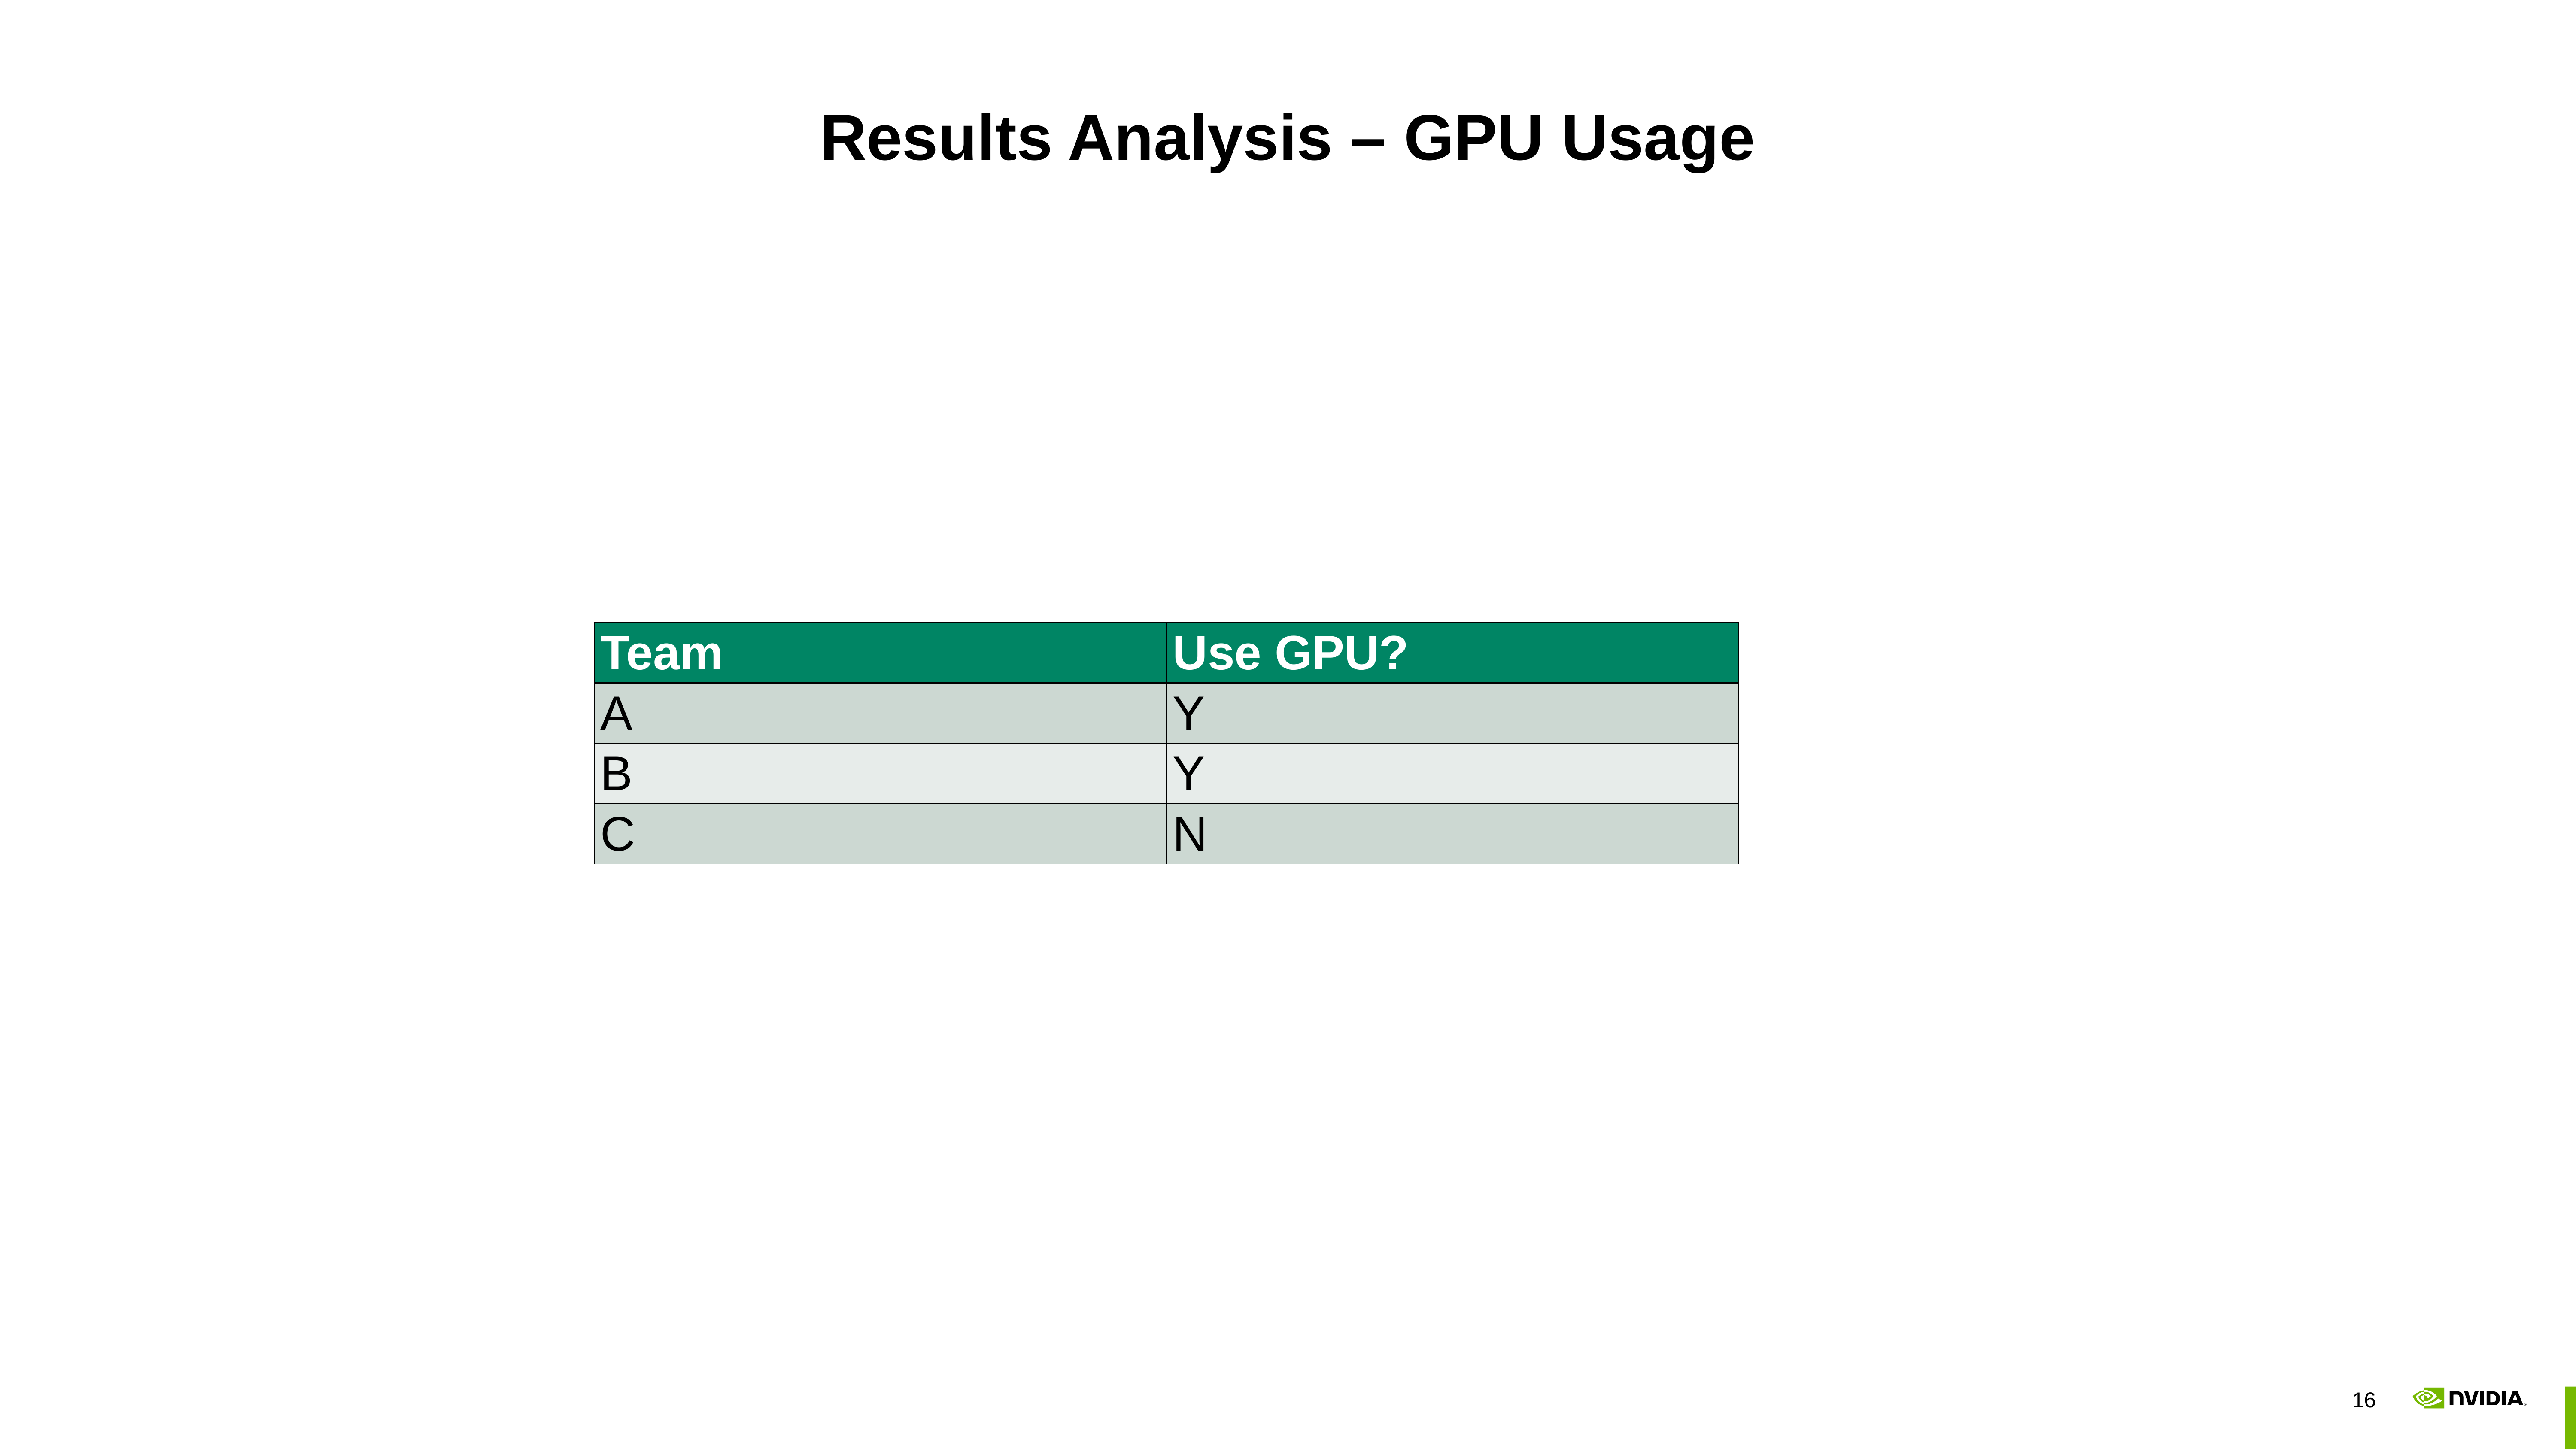

# Results Analysis – GPU Usage

| Team | Use GPU? |
| --- | --- |
| A | Y |
| B | Y |
| C | N |